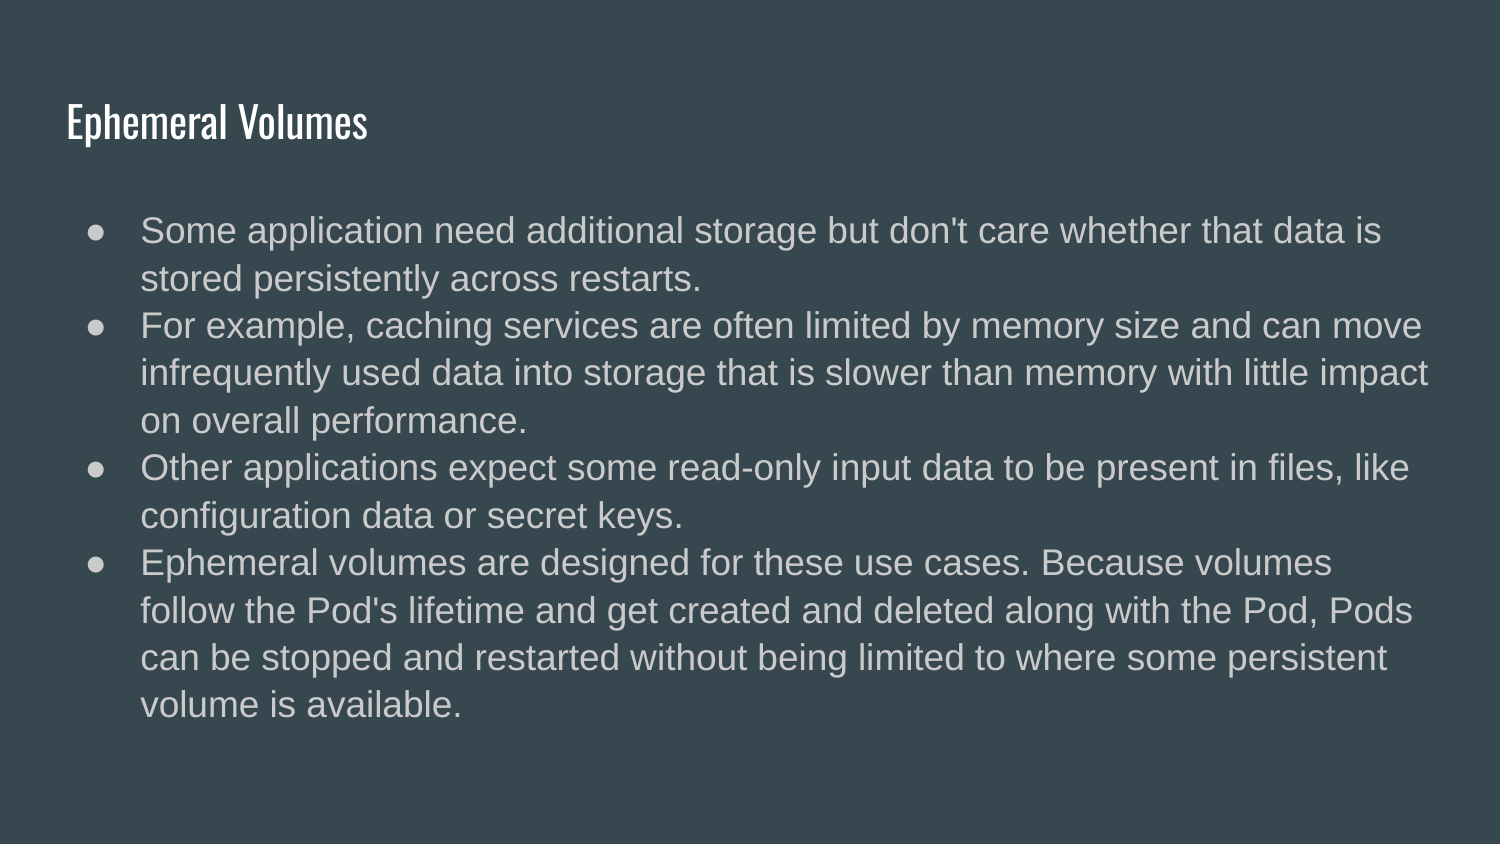

# Ephemeral Volumes
Some application need additional storage but don't care whether that data is stored persistently across restarts.
For example, caching services are often limited by memory size and can move infrequently used data into storage that is slower than memory with little impact on overall performance.
Other applications expect some read-only input data to be present in files, like configuration data or secret keys.
Ephemeral volumes are designed for these use cases. Because volumes follow the Pod's lifetime and get created and deleted along with the Pod, Pods can be stopped and restarted without being limited to where some persistent volume is available.